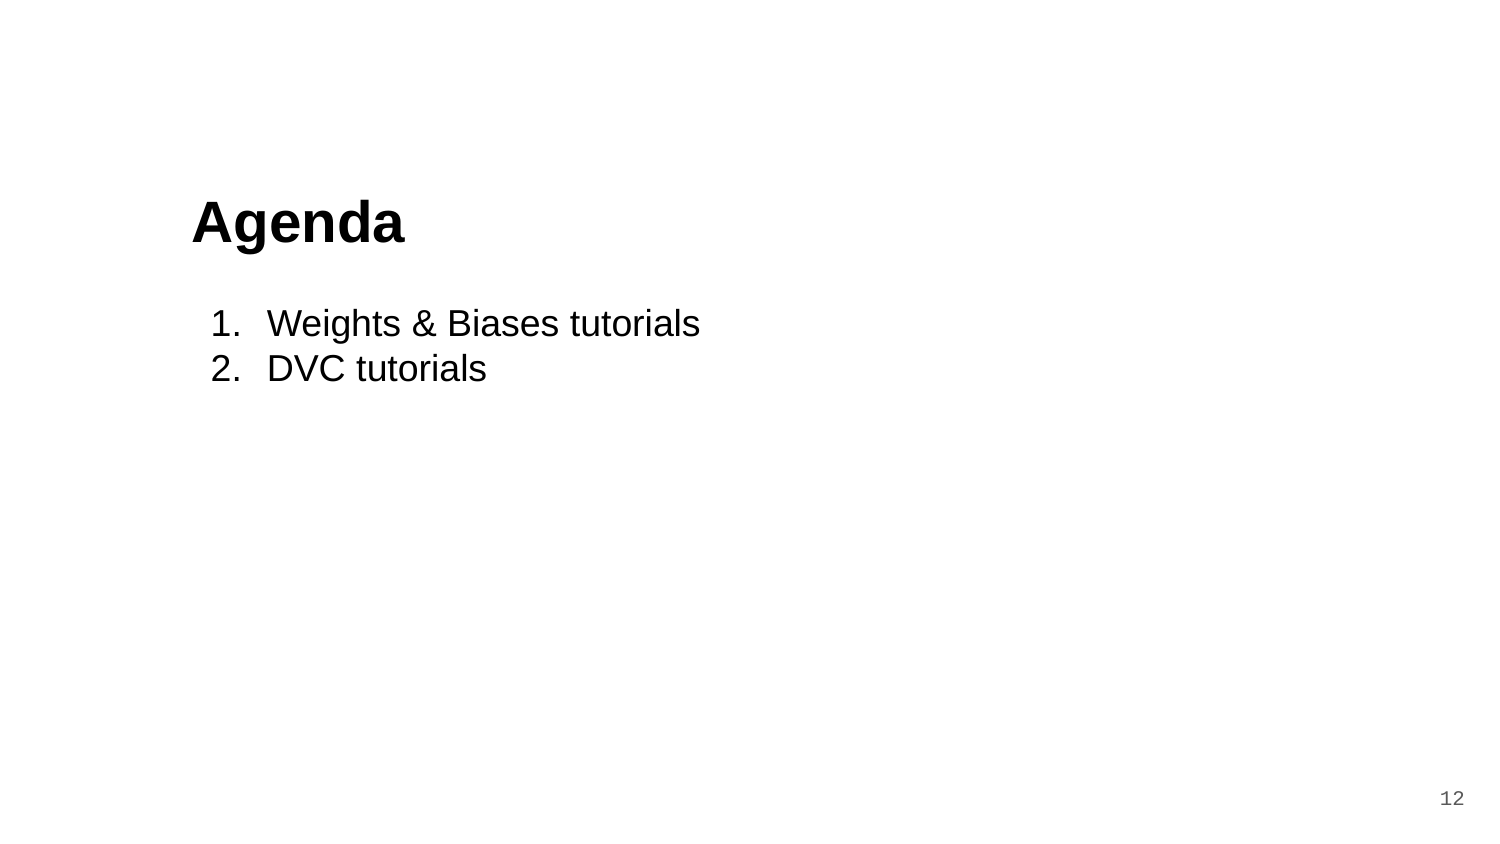

# Agenda

Weights & Biases tutorials
DVC tutorials
12